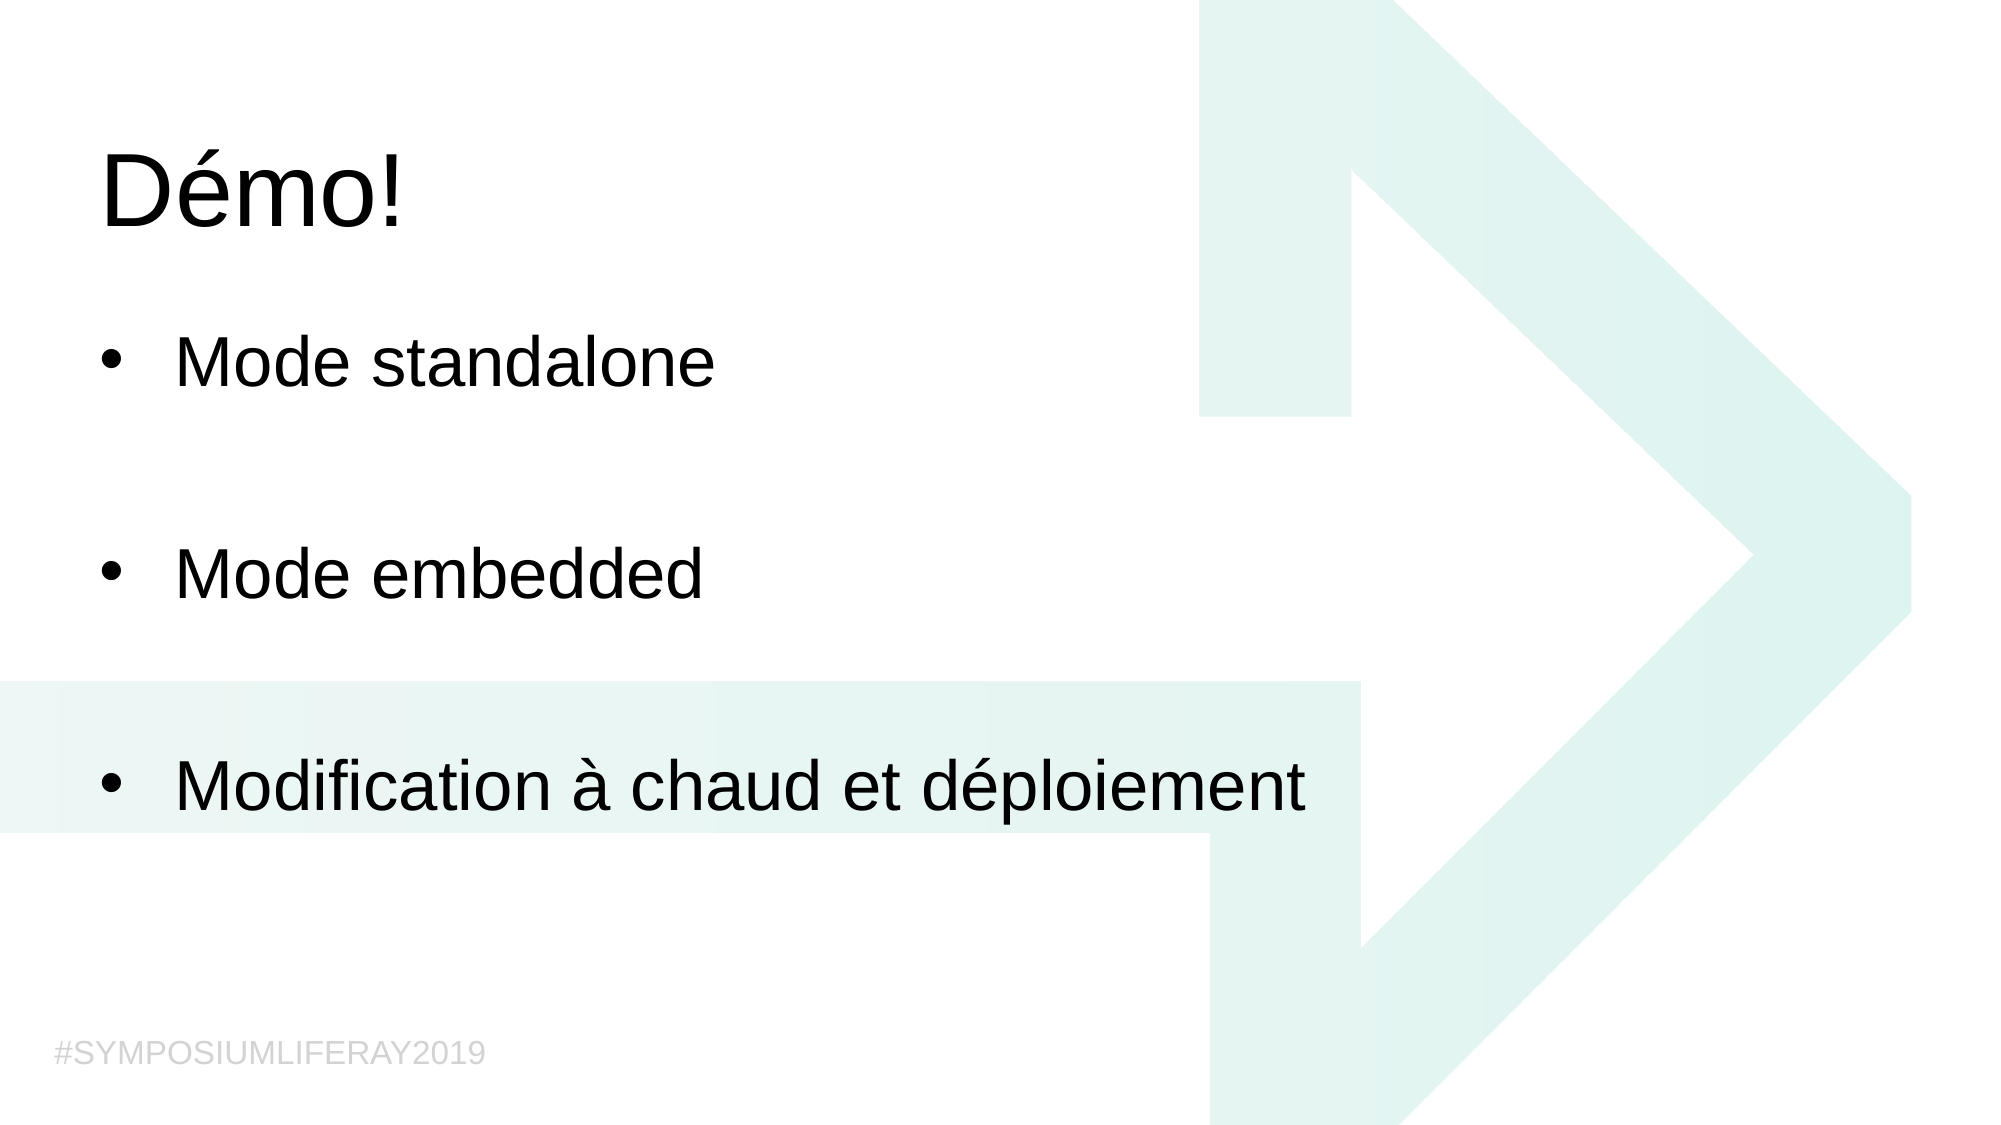

# Démo!
Mode standalone

Mode embedded

Modification à chaud et déploiement